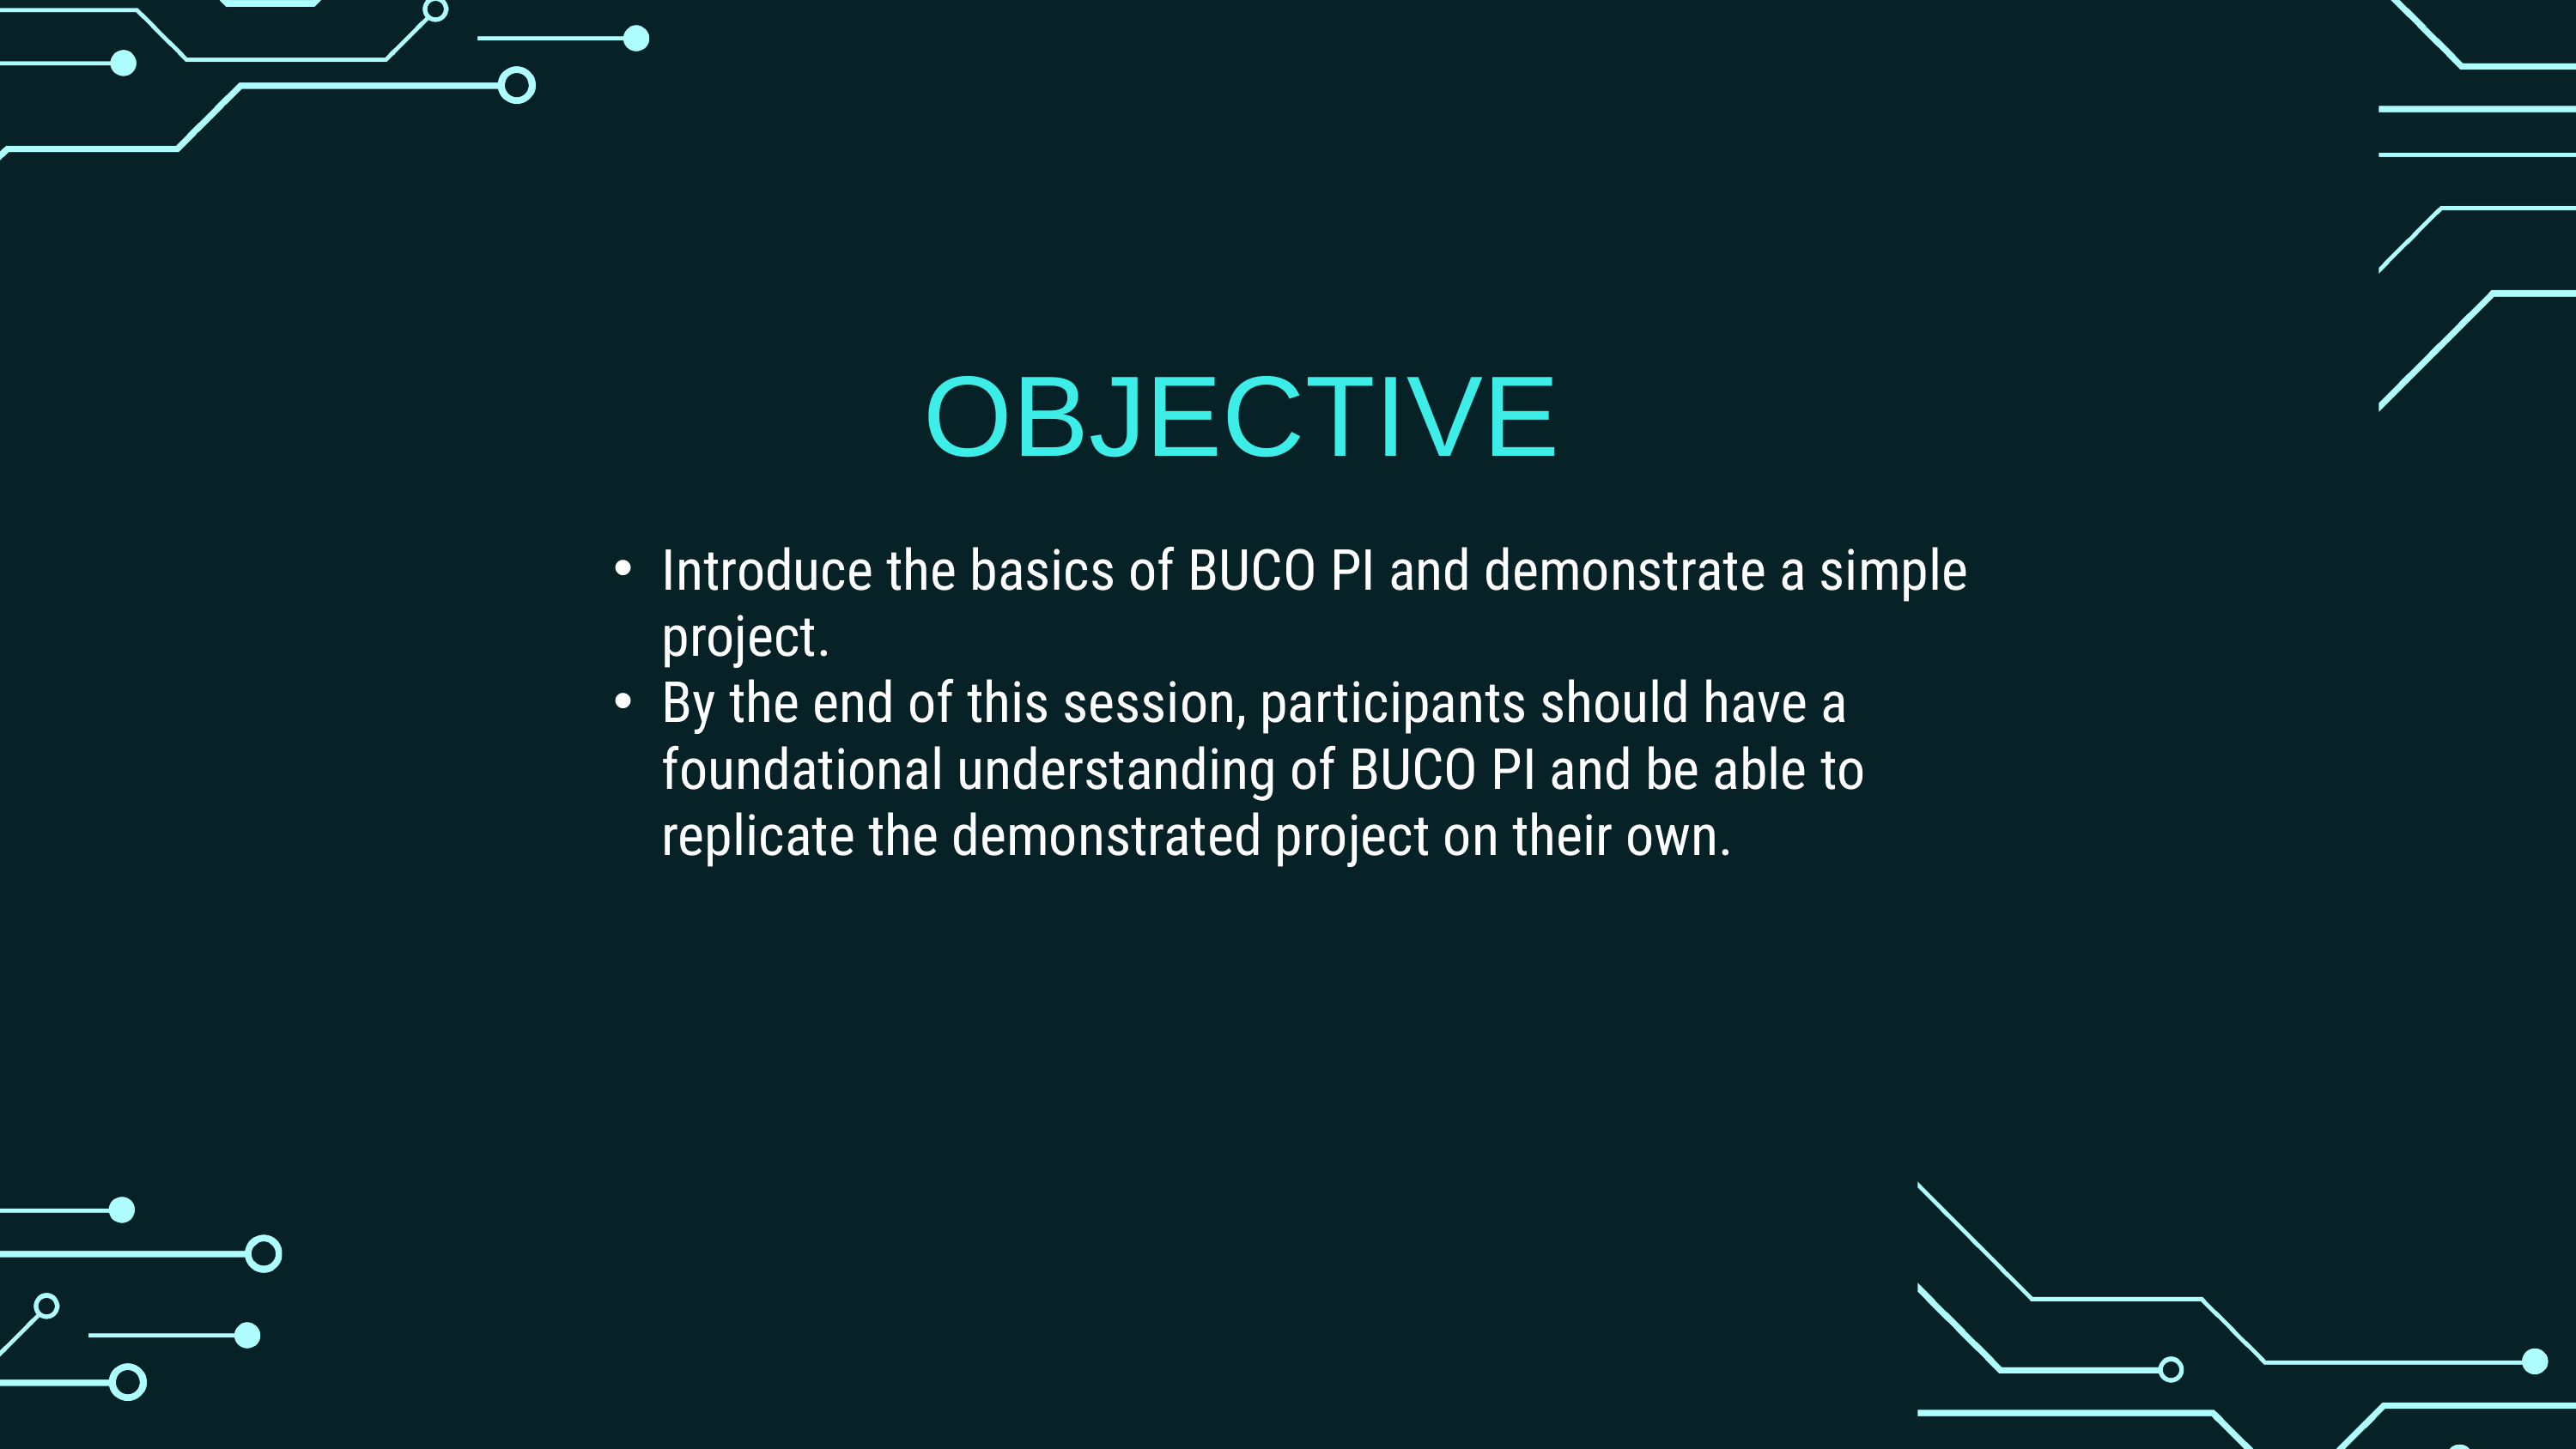

OBJECTIVE
Introduce the basics of BUCO PI and demonstrate a simple project.
By the end of this session, participants should have a foundational understanding of BUCO PI and be able to replicate the demonstrated project on their own.